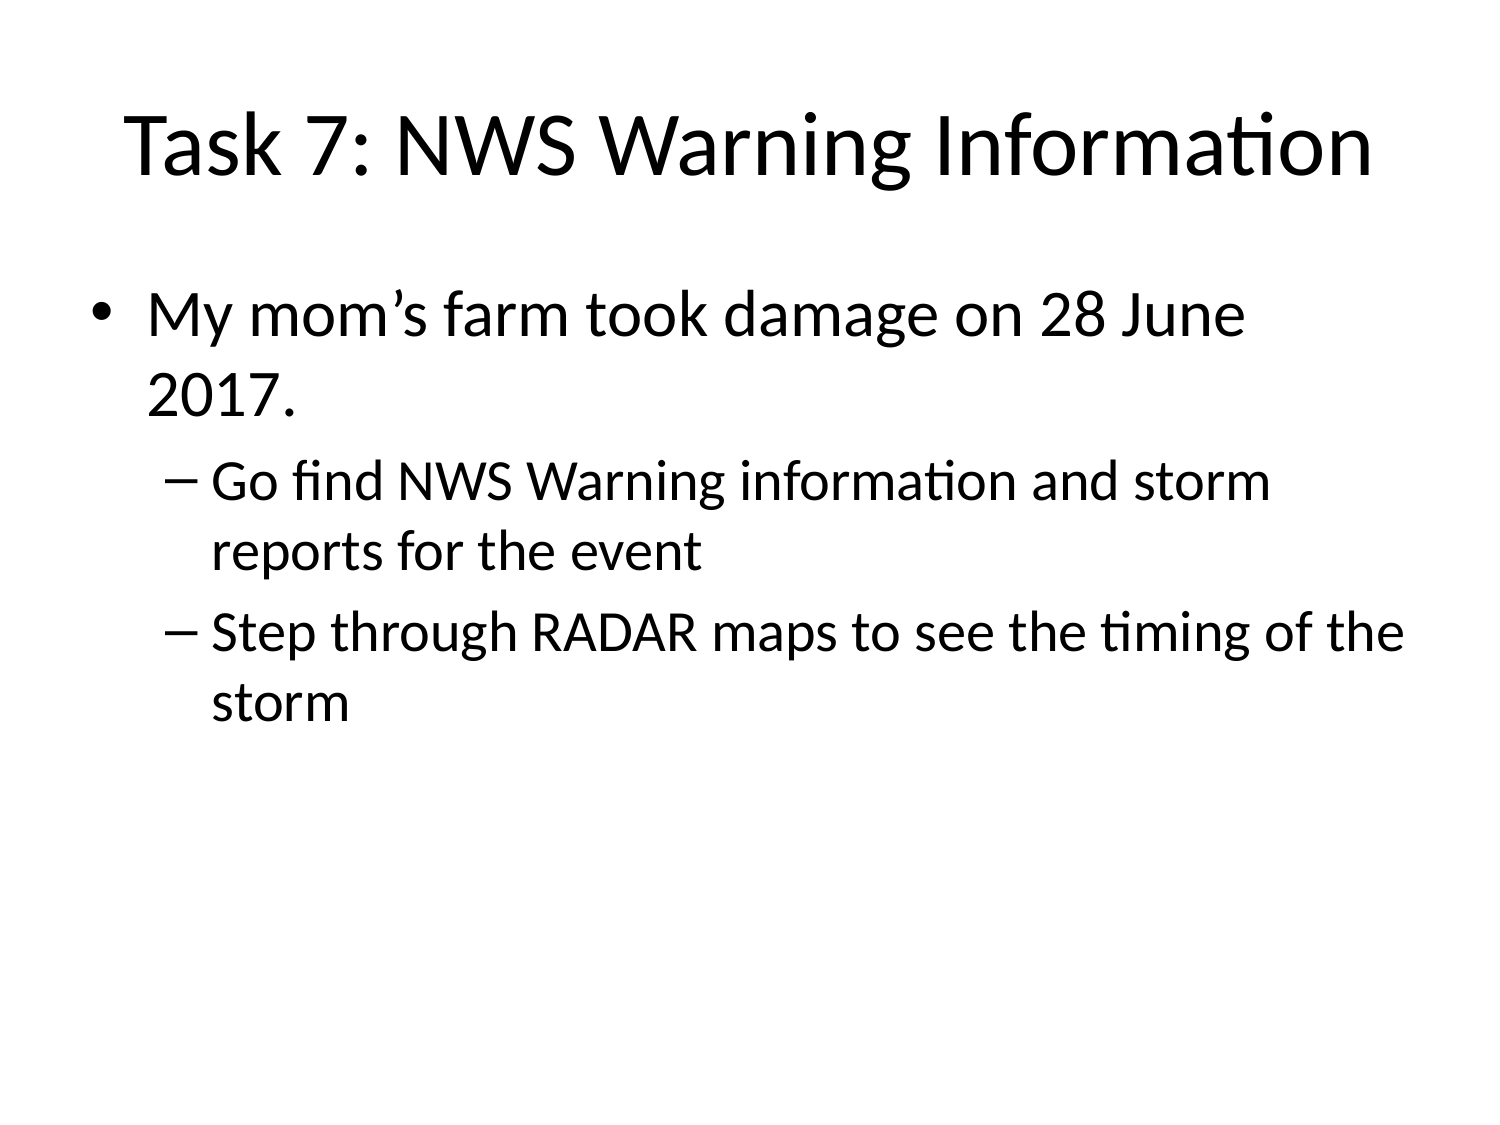

# Task 7: NWS Warning Information
My mom’s farm took damage on 28 June 2017.
Go find NWS Warning information and storm reports for the event
Step through RADAR maps to see the timing of the storm